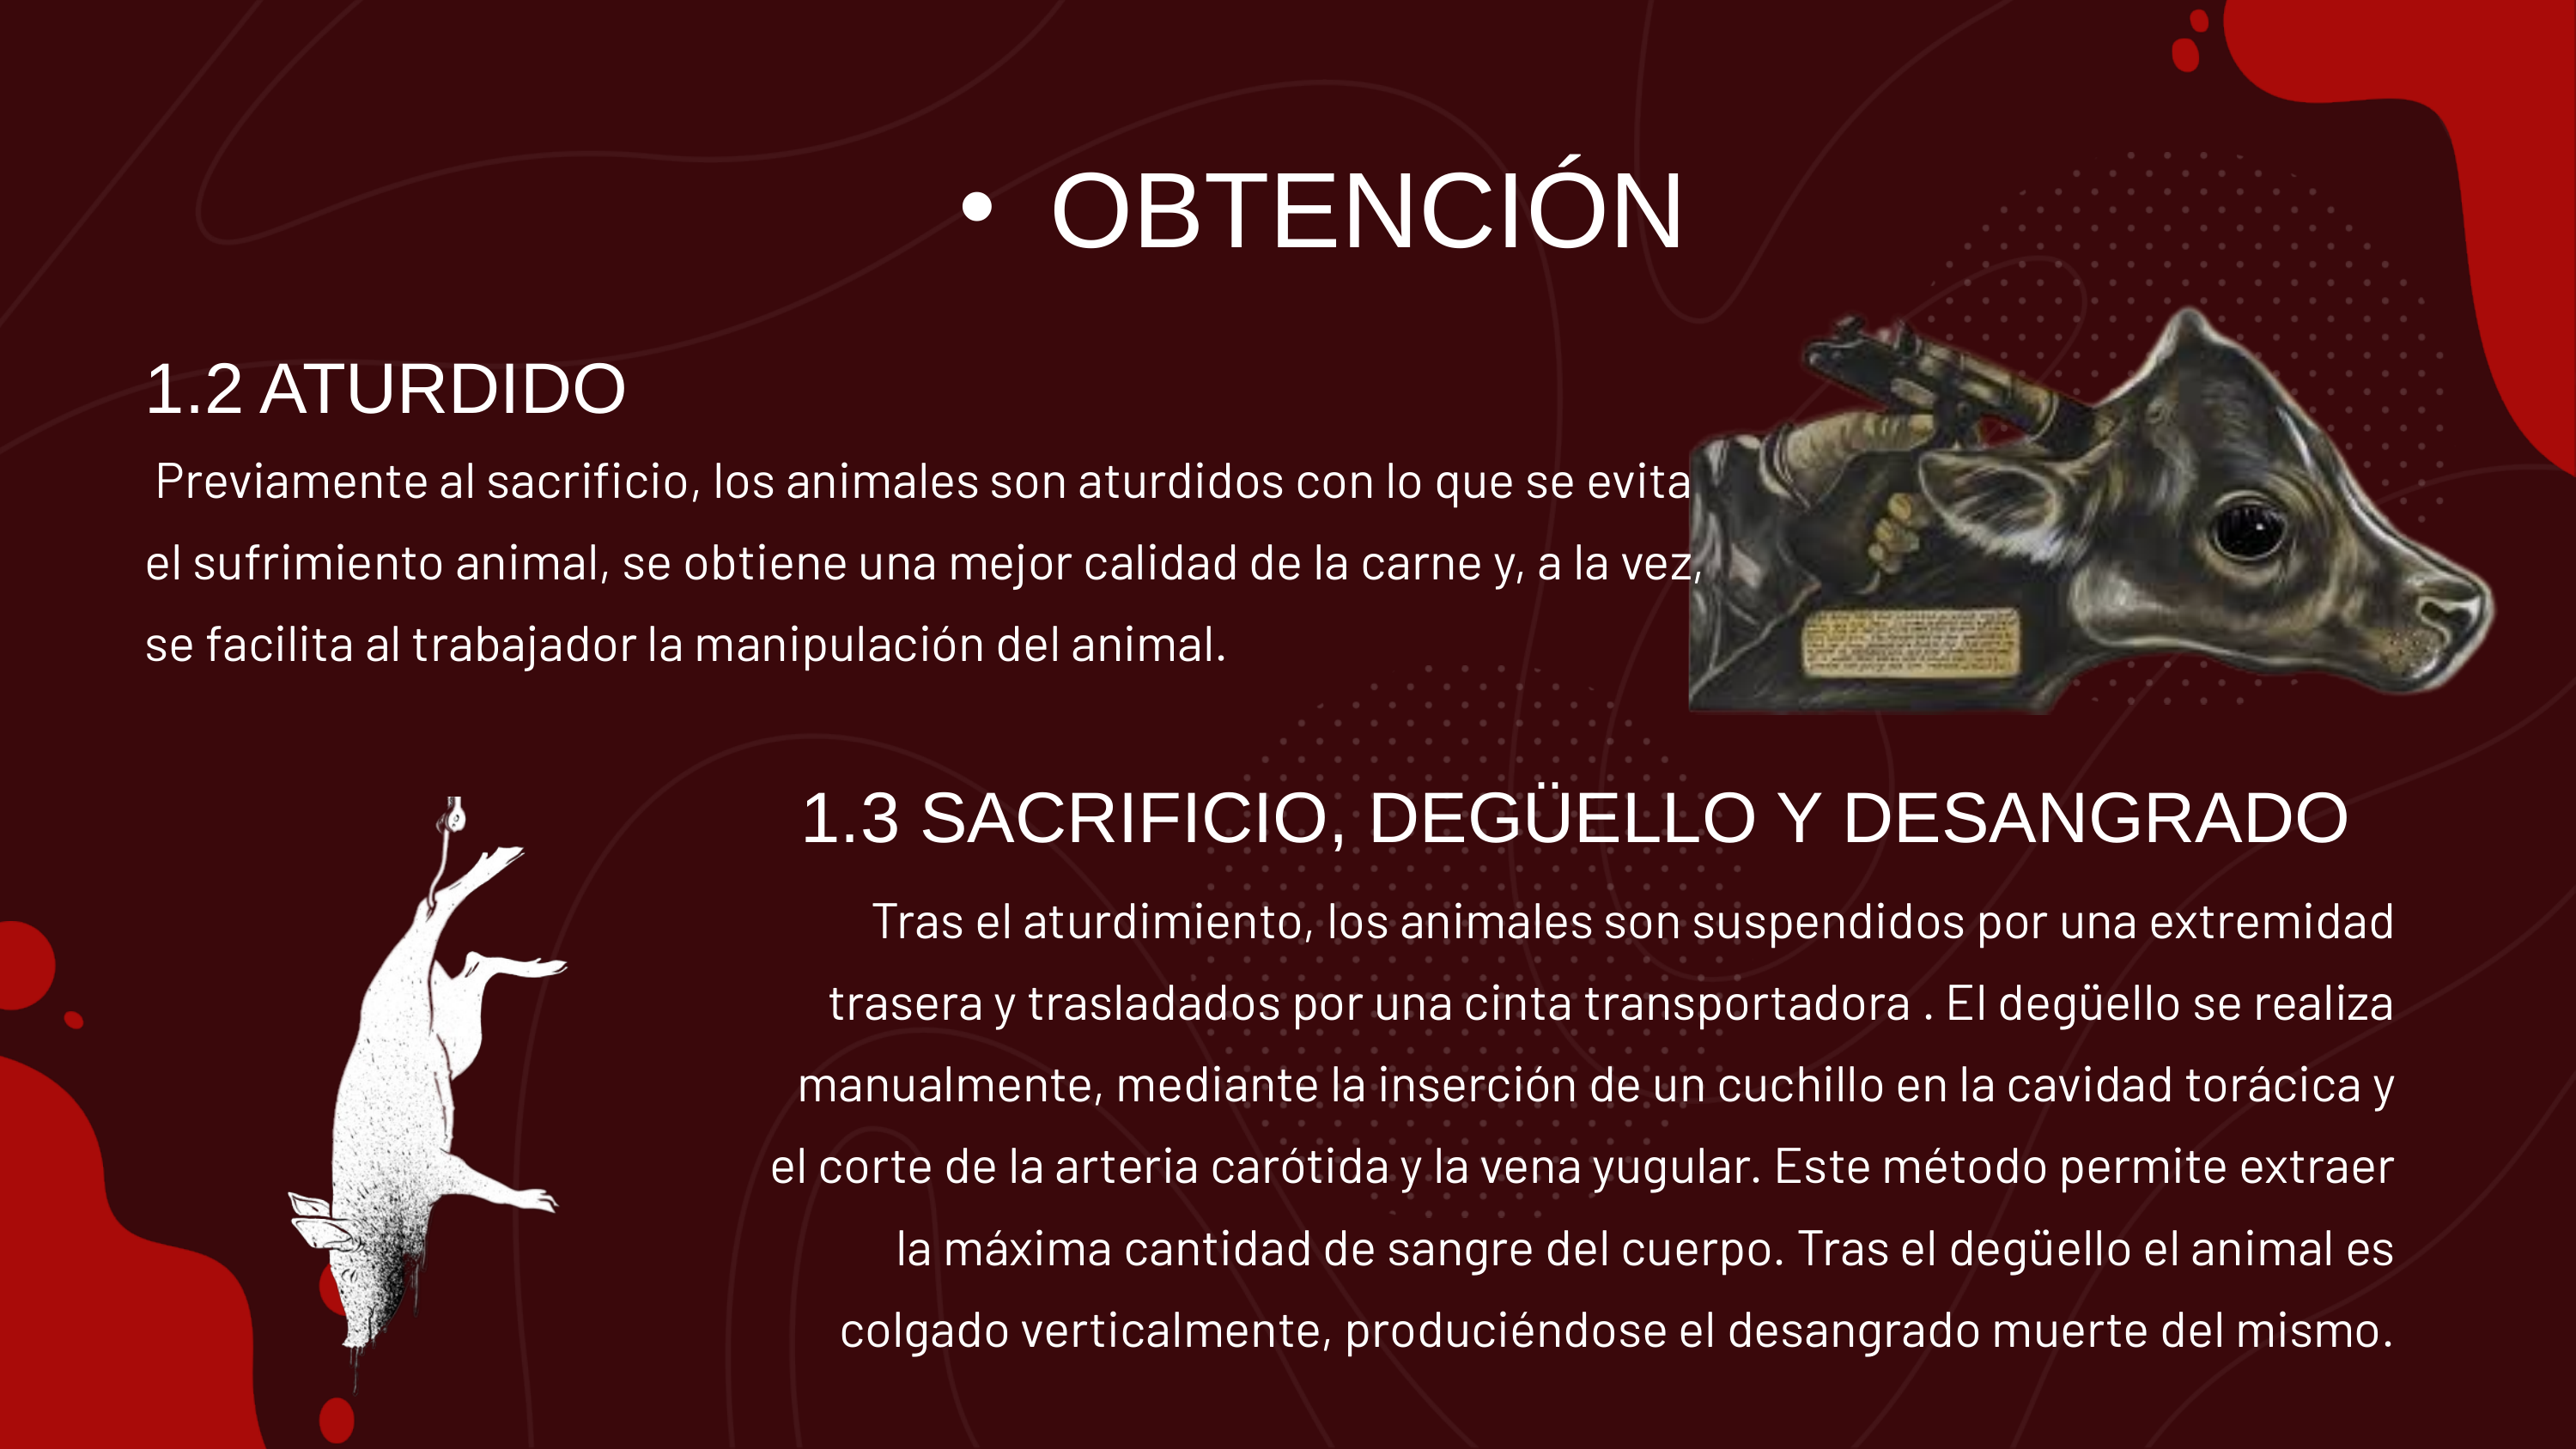

OBTENCIÓN

1.2 ATURDIDO
 Previamente al sacrificio, los animales son aturdidos con lo que se evita el sufrimiento animal, se obtiene una mejor calidad de la carne y, a la vez, se facilita al trabajador la manipulación del animal.

1.3 SACRIFICIO, DEGÜELLO Y DESANGRADO

Tras el aturdimiento, los animales son suspendidos por una extremidad trasera y trasladados por una cinta transportadora . El degüello se realiza manualmente, mediante la inserción de un cuchillo en la cavidad torácica y el corte de la arteria carótida y la vena yugular. Este método permite extraer la máxima cantidad de sangre del cuerpo. Tras el degüello el animal es colgado verticalmente, produciéndose el desangrado muerte del mismo.